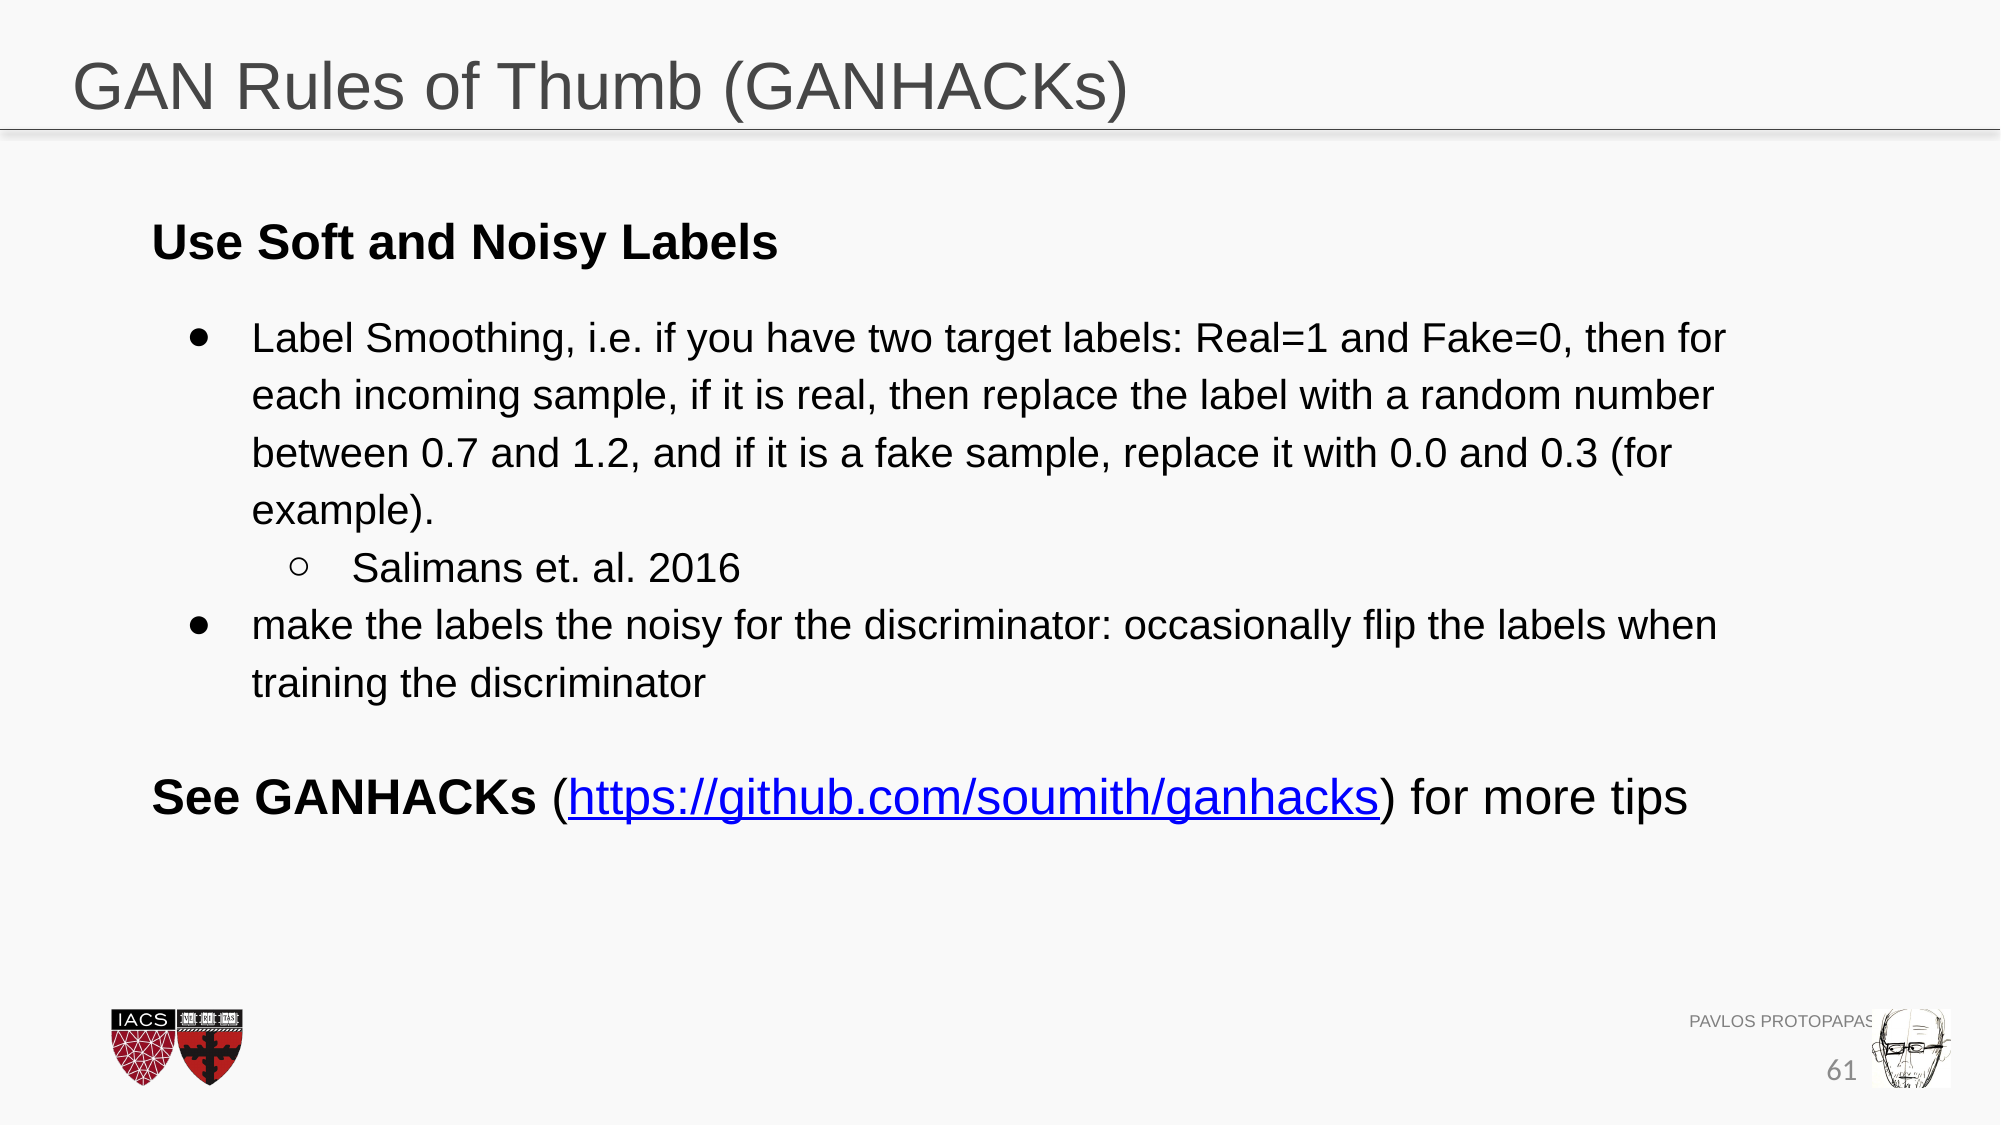

# GAN Rules of Thumb (GANHACKs)

Use Soft and Noisy Labels
Label Smoothing, i.e. if you have two target labels: Real=1 and Fake=0, then for each incoming sample, if it is real, then replace the label with a random number between 0.7 and 1.2, and if it is a fake sample, replace it with 0.0 and 0.3 (for example).
Salimans et. al. 2016
make the labels the noisy for the discriminator: occasionally flip the labels when training the discriminator
See GANHACKs (https://github.com/soumith/ganhacks) for more tips

61